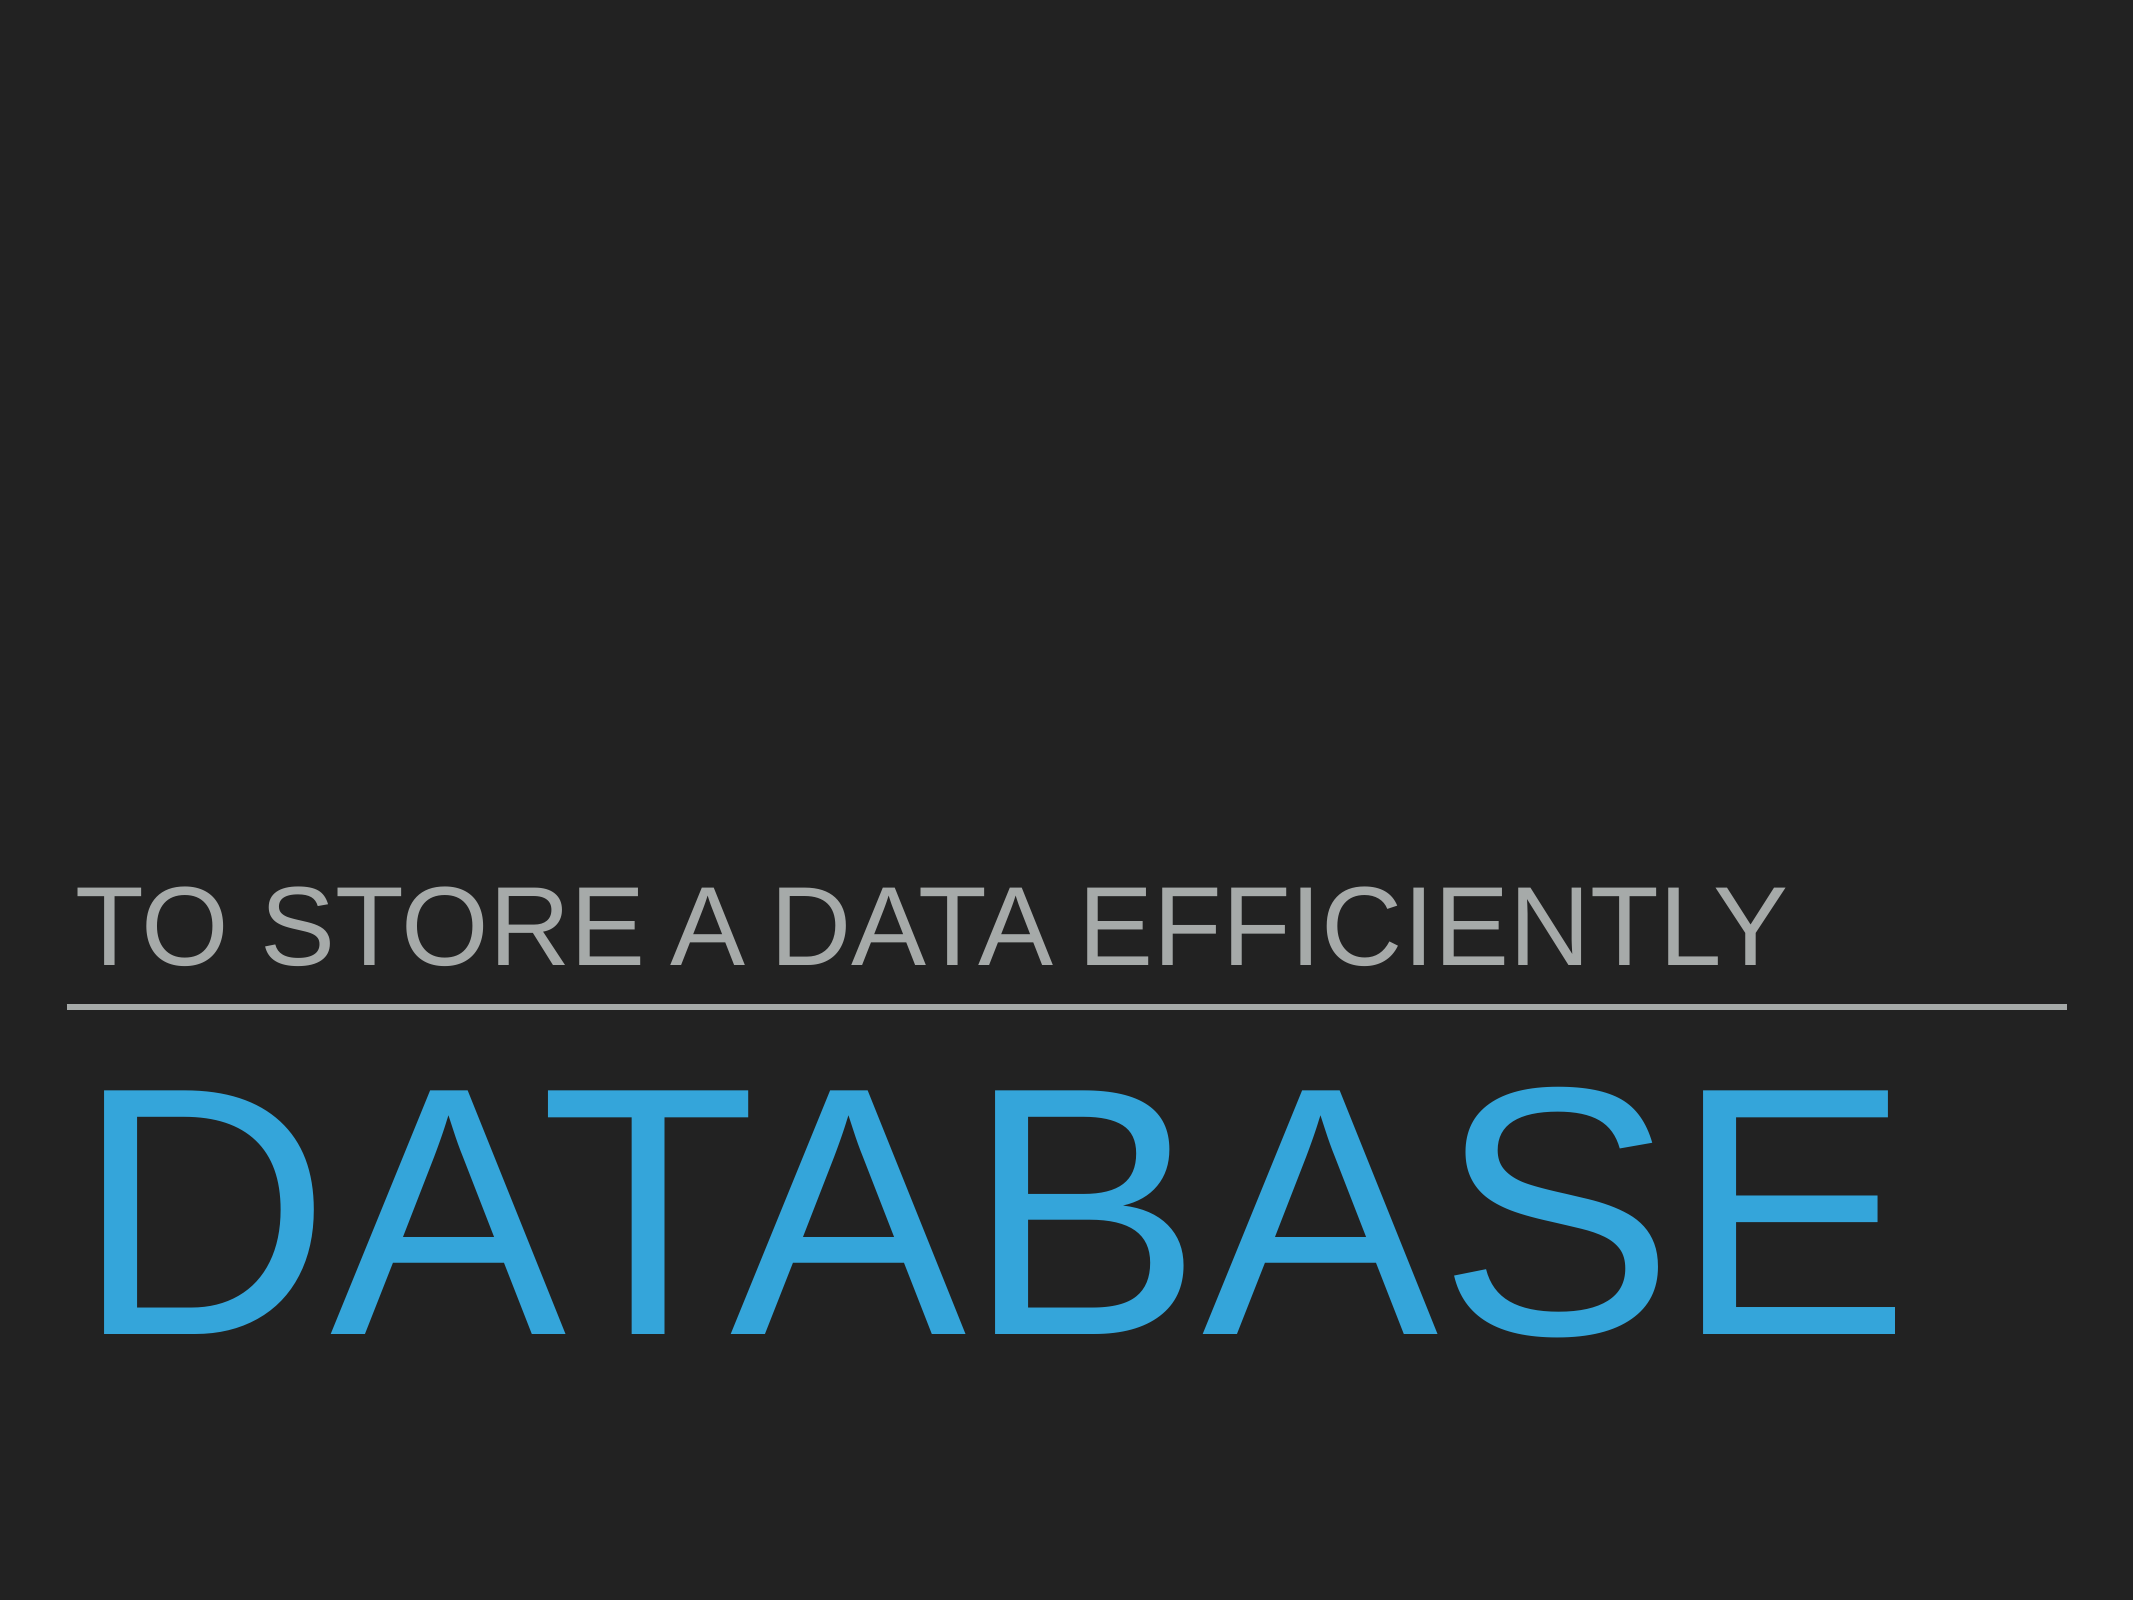

To store a data efficiently
# Database